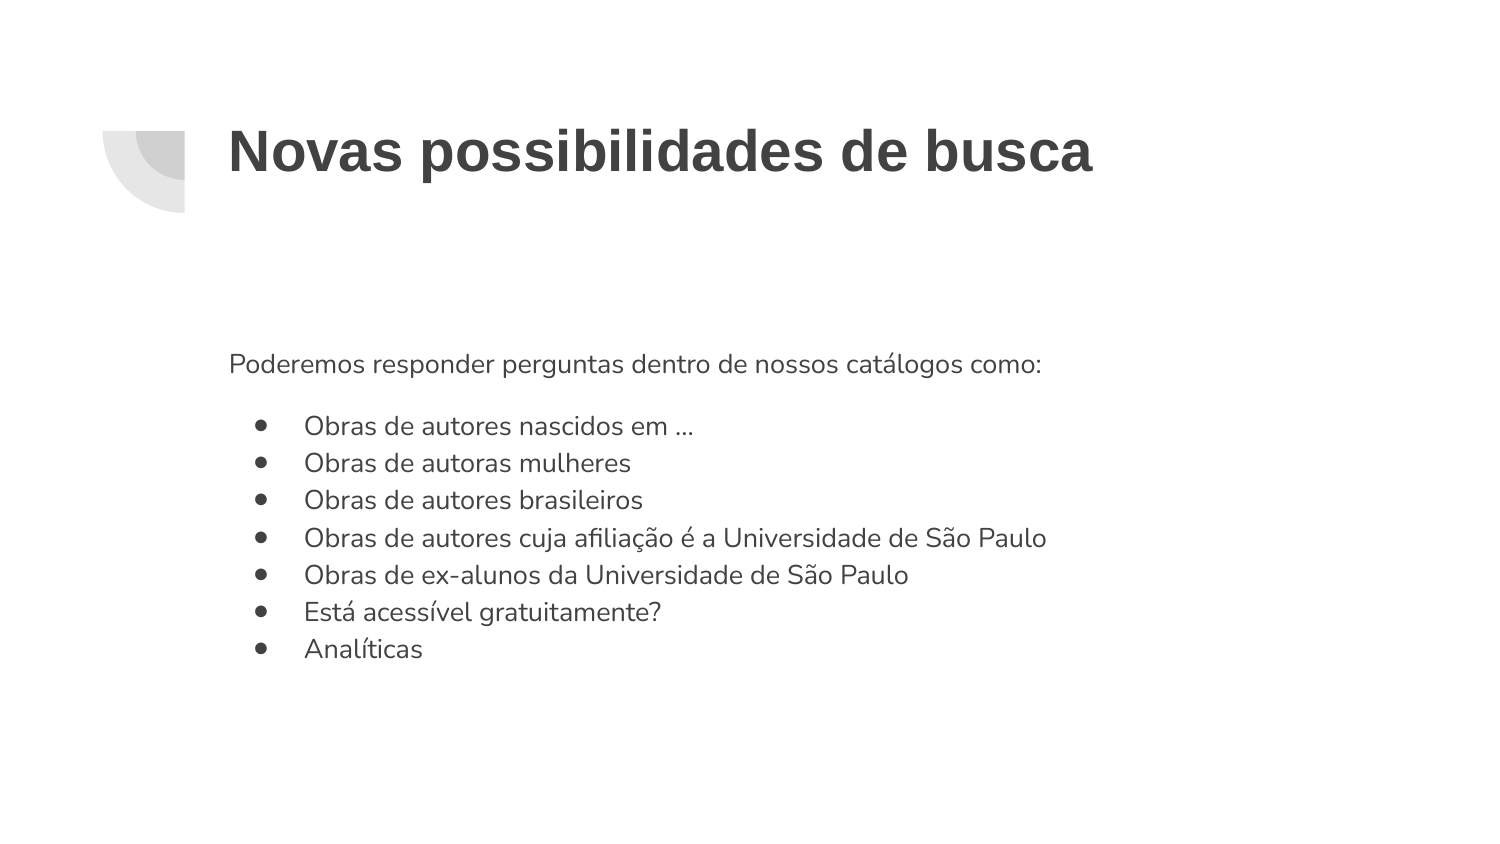

# Novas possibilidades de busca
Poderemos responder perguntas dentro de nossos catálogos como:
Obras de autores nascidos em ...
Obras de autoras mulheres
Obras de autores brasileiros
Obras de autores cuja afiliação é a Universidade de São Paulo
Obras de ex-alunos da Universidade de São Paulo
Está acessível gratuitamente?
Analíticas